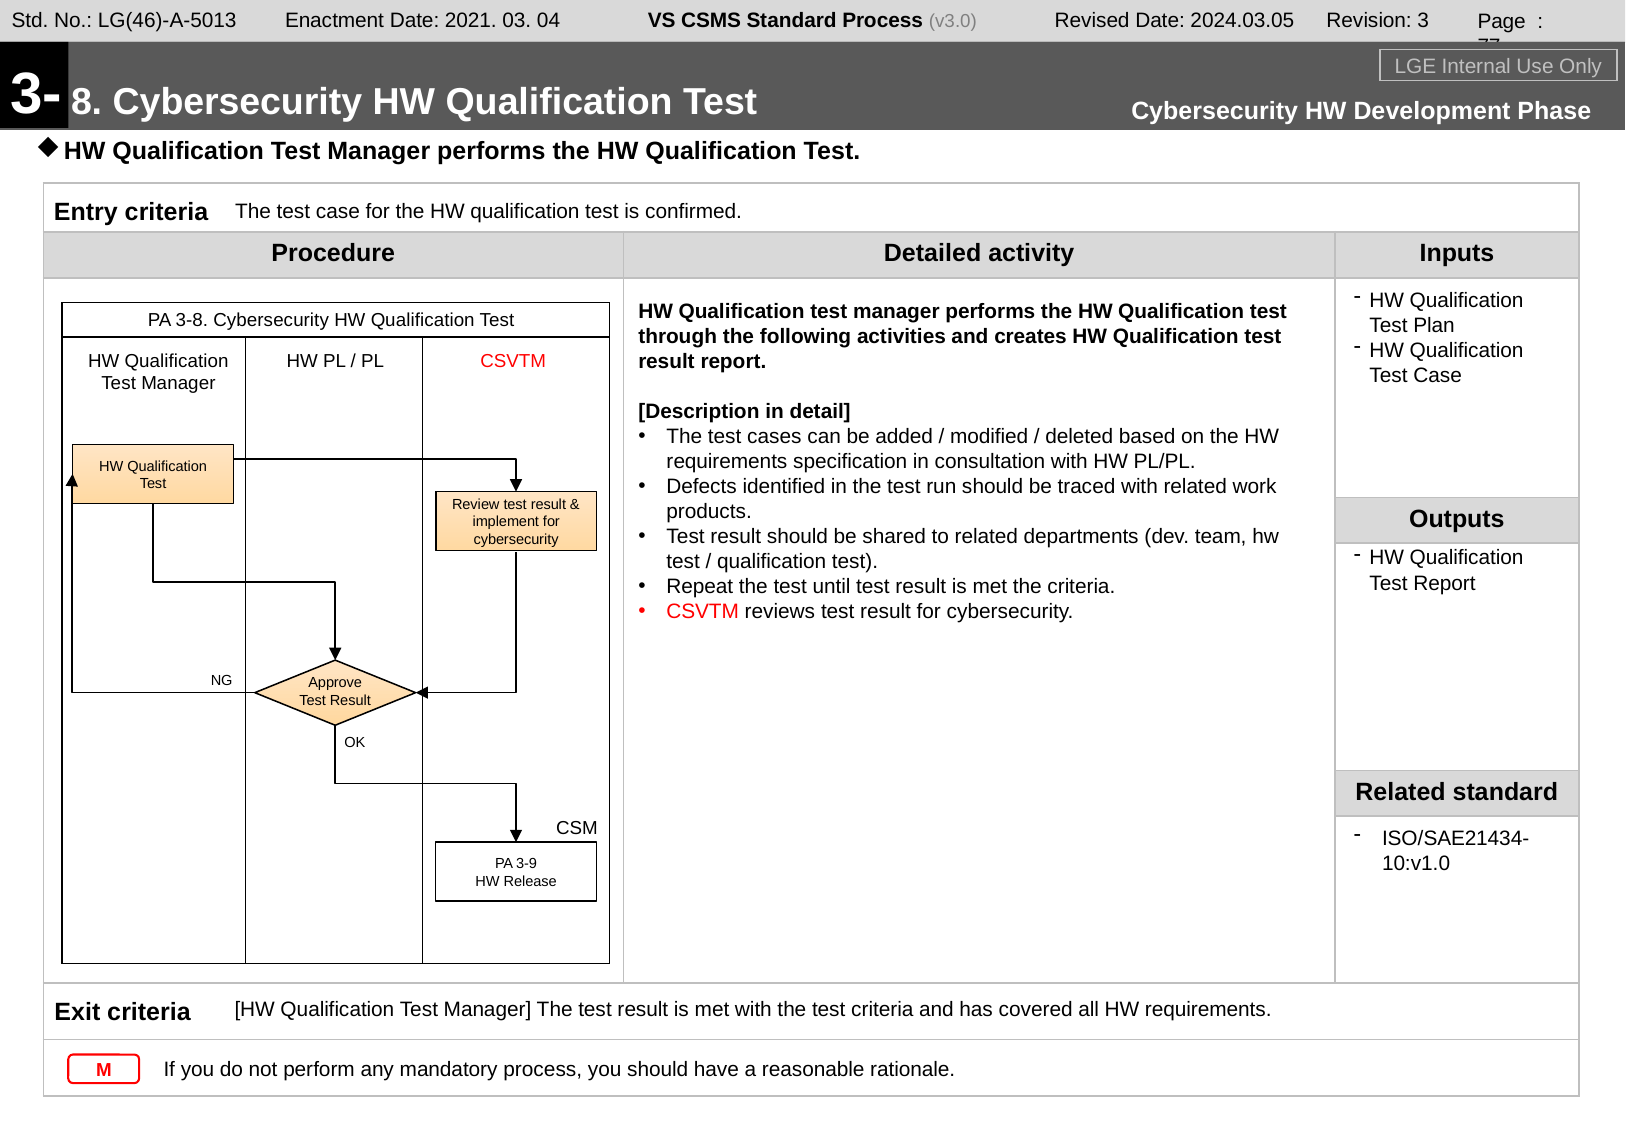

Page  :  77
3-
#
m
8. Cybersecurity HW Qualification Test
LGE Internal Use Only
Cybersecurity HW Development Phase
HW Qualification Test Manager performs the HW Qualification Test.
The test case for the HW qualification test is confirmed.
HW Qualification Test Plan
HW Qualification Test Case
HW Qualification test manager performs the HW Qualification test through the following activities and creates HW Qualification test result report.

[Description in detail]
The test cases can be added / modified / deleted based on the HW requirements specification in consultation with HW PL/PL.
Defects identified in the test run should be traced with related work products.
Test result should be shared to related departments (dev. team, hw test / qualification test).
Repeat the test until test result is met the criteria.
CSVTM reviews test result for cybersecurity.
PA 3-8. Cybersecurity HW Qualification Test

HW Qualification
Test Manager
HW PL / PL
CSVTM
HW Qualification Test
Review test result & implement for cybersecurity
HW Qualification Test Report

NG
Approve
Test Result
OK
CSM
ISO/SAE21434-10:v1.0
PA 3-9
HW Release
[HW Qualification Test Manager] The test result is met with the test criteria and has covered all HW requirements.
If you do not perform any mandatory process, you should have a reasonable rationale.
M